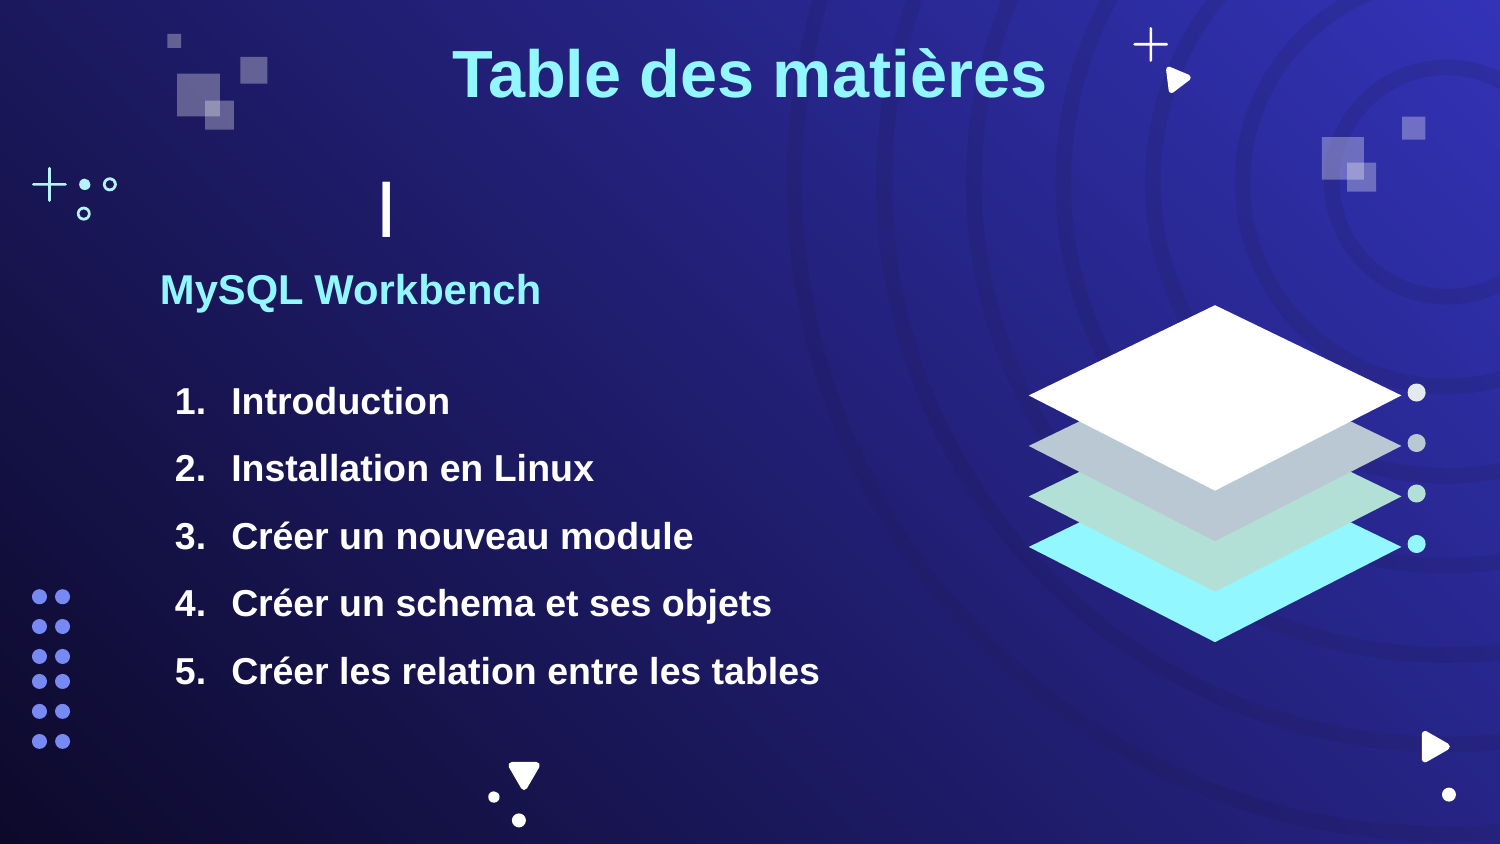

Table des matières
|
# MySQL Workbench

Introduction
Installation en Linux
Créer un nouveau module
Créer un schema et ses objets
Créer les relation entre les tables